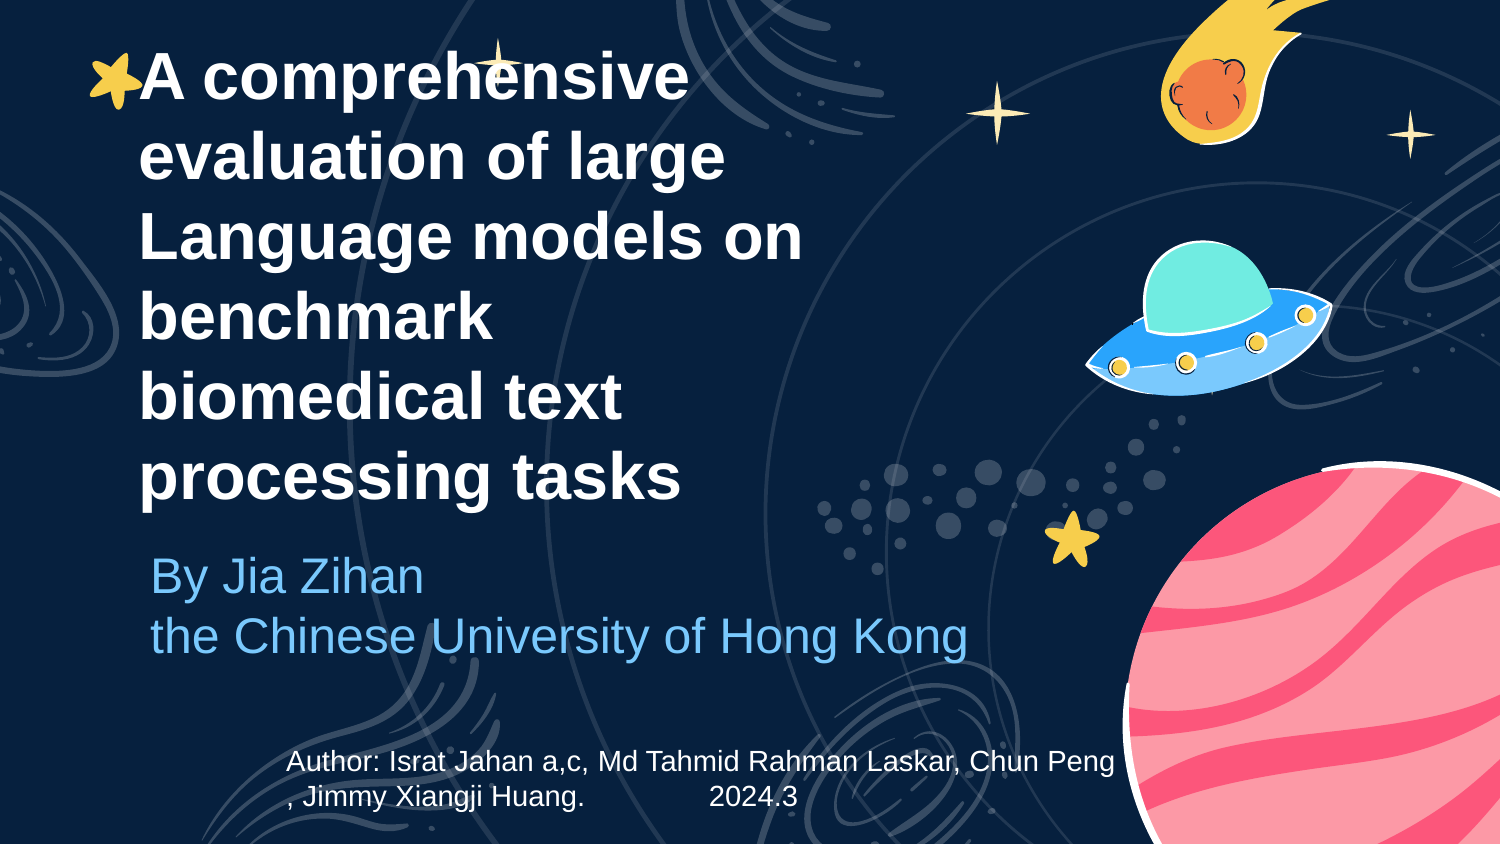

# A comprehensive evaluation of large Language models on benchmark biomedical text processing tasks

By Jia Zihan
the Chinese University of Hong Kong
Author: Israt Jahan a,c, Md Tahmid Rahman Laskar, Chun Peng , Jimmy Xiangji Huang.               2024.3